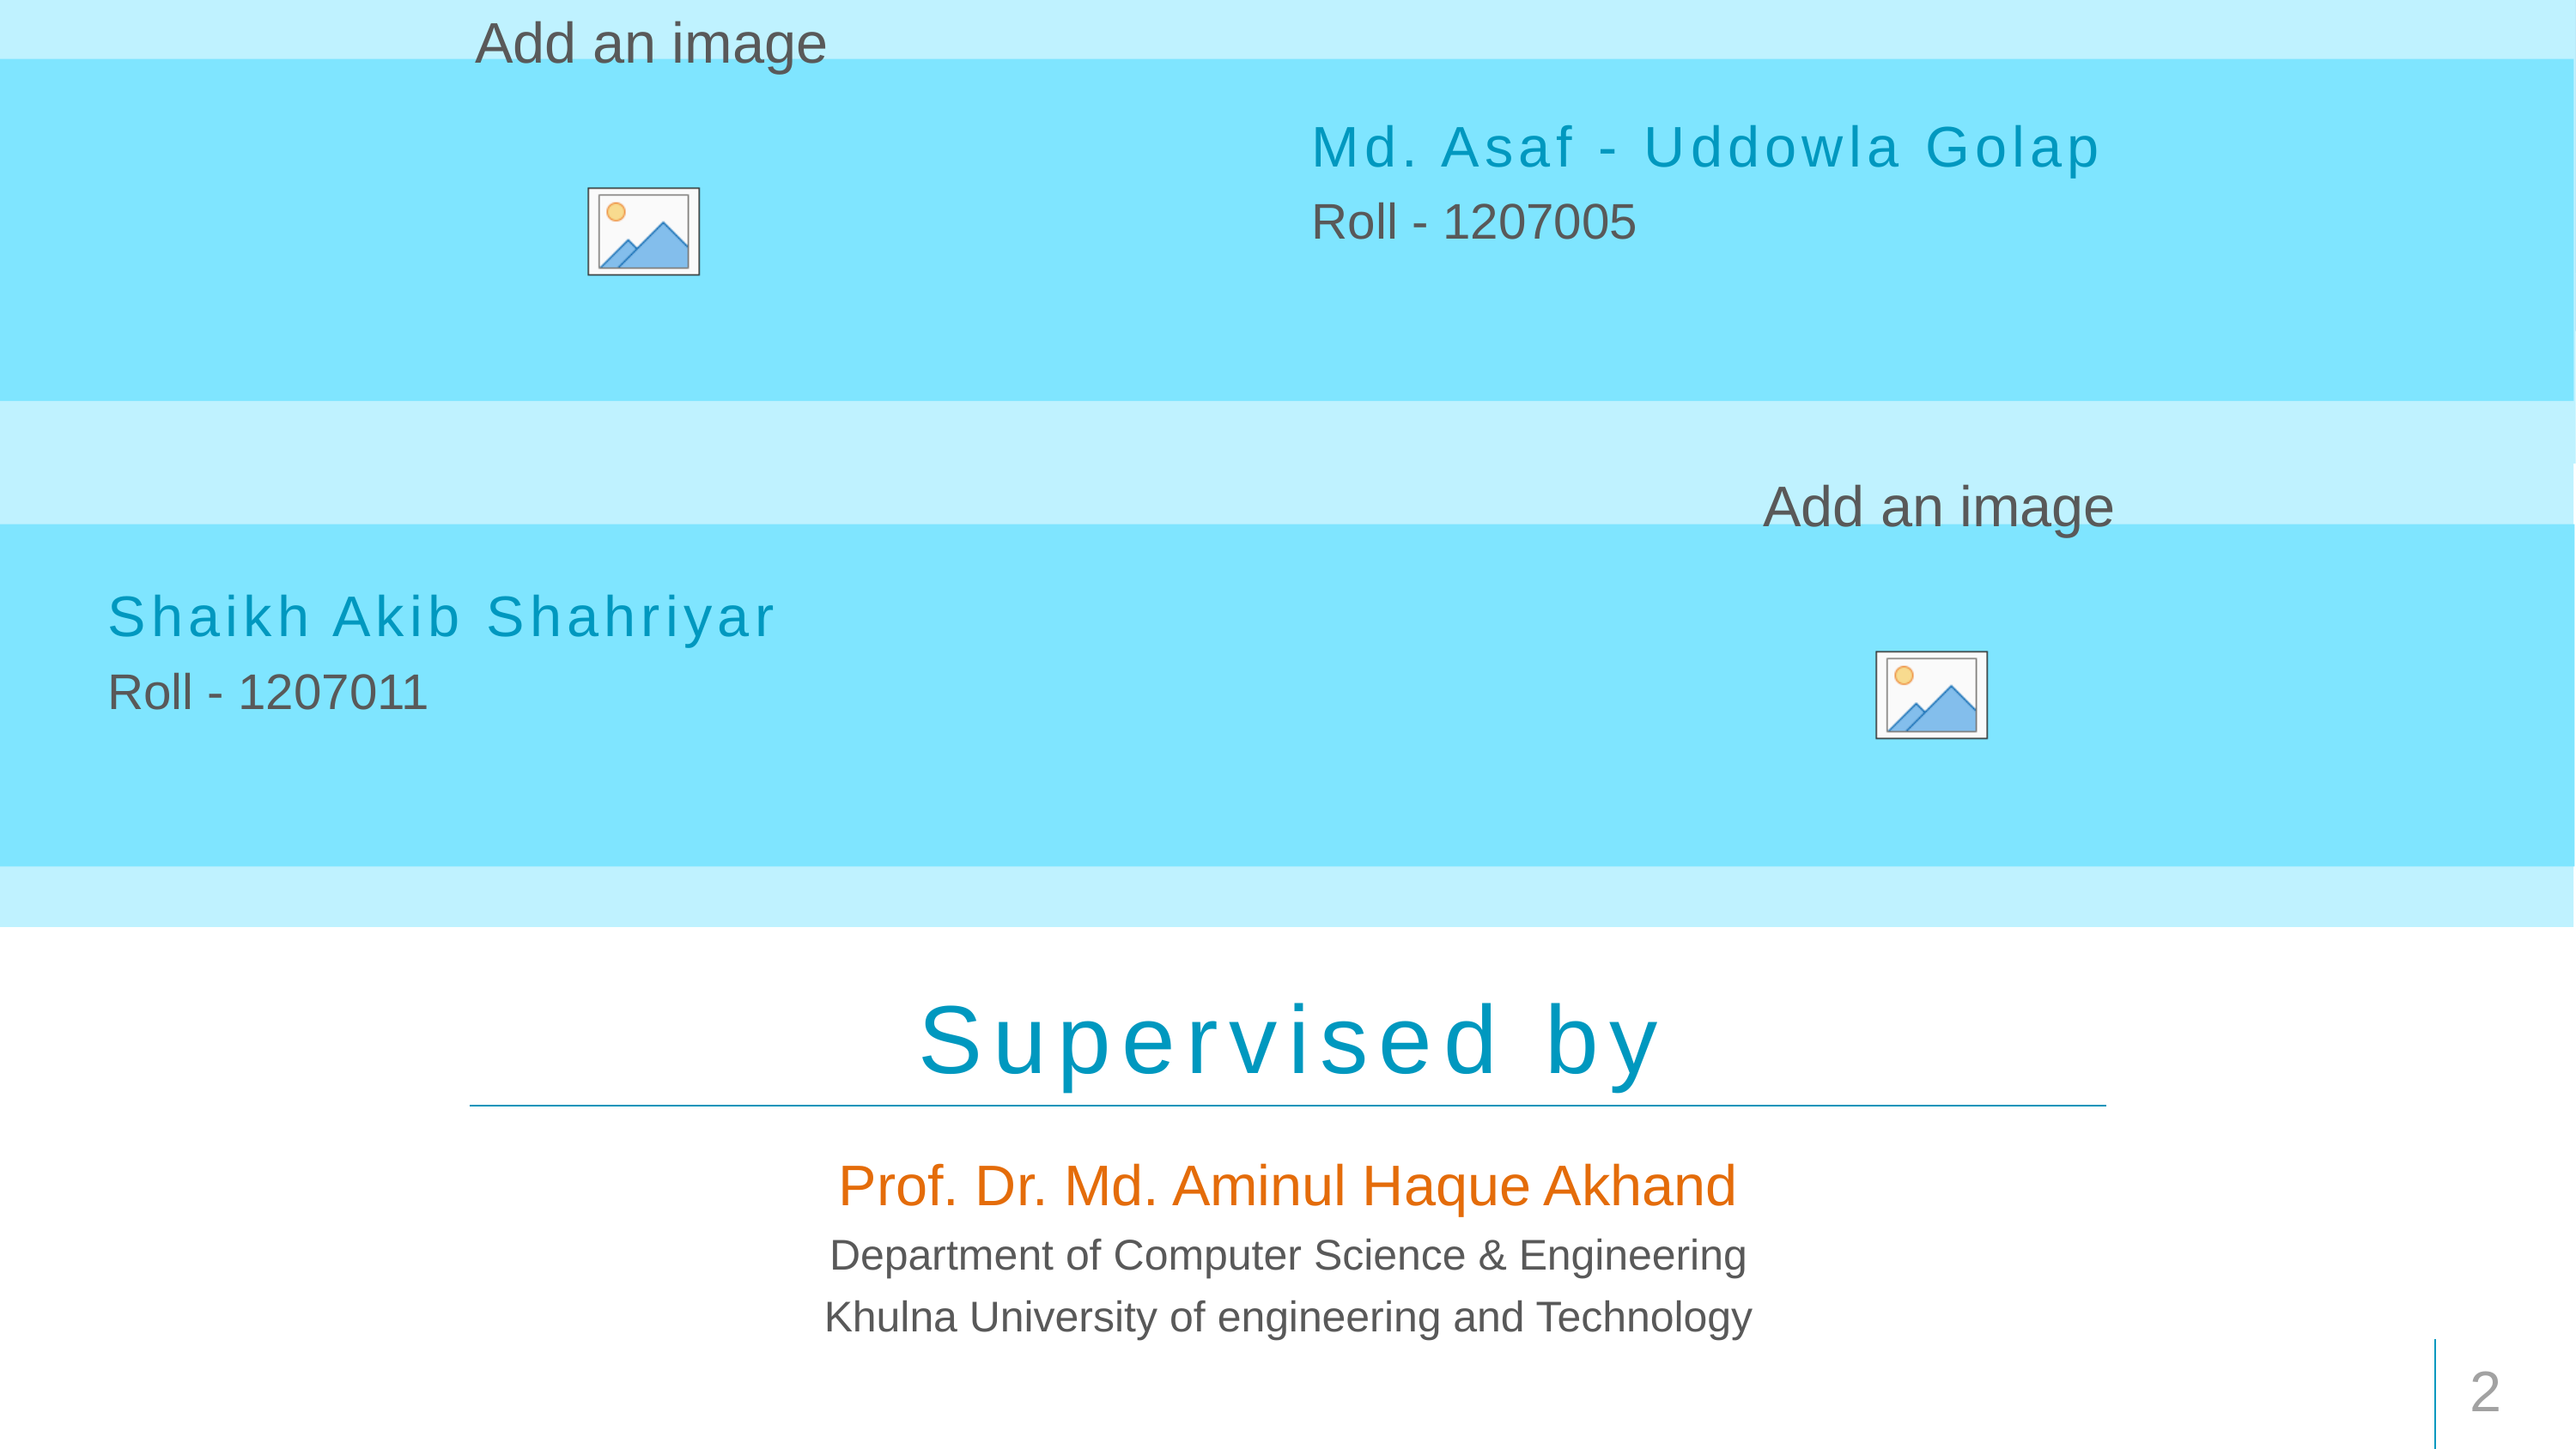

Md. Asaf - Uddowla Golap
Roll - 1207005

Shaikh Akib Shahriyar
Roll - 1207011
Supervised by
Prof. Dr. Md. Aminul Haque Akhand
Department of Computer Science & Engineering
Khulna University of engineering and Technology
2